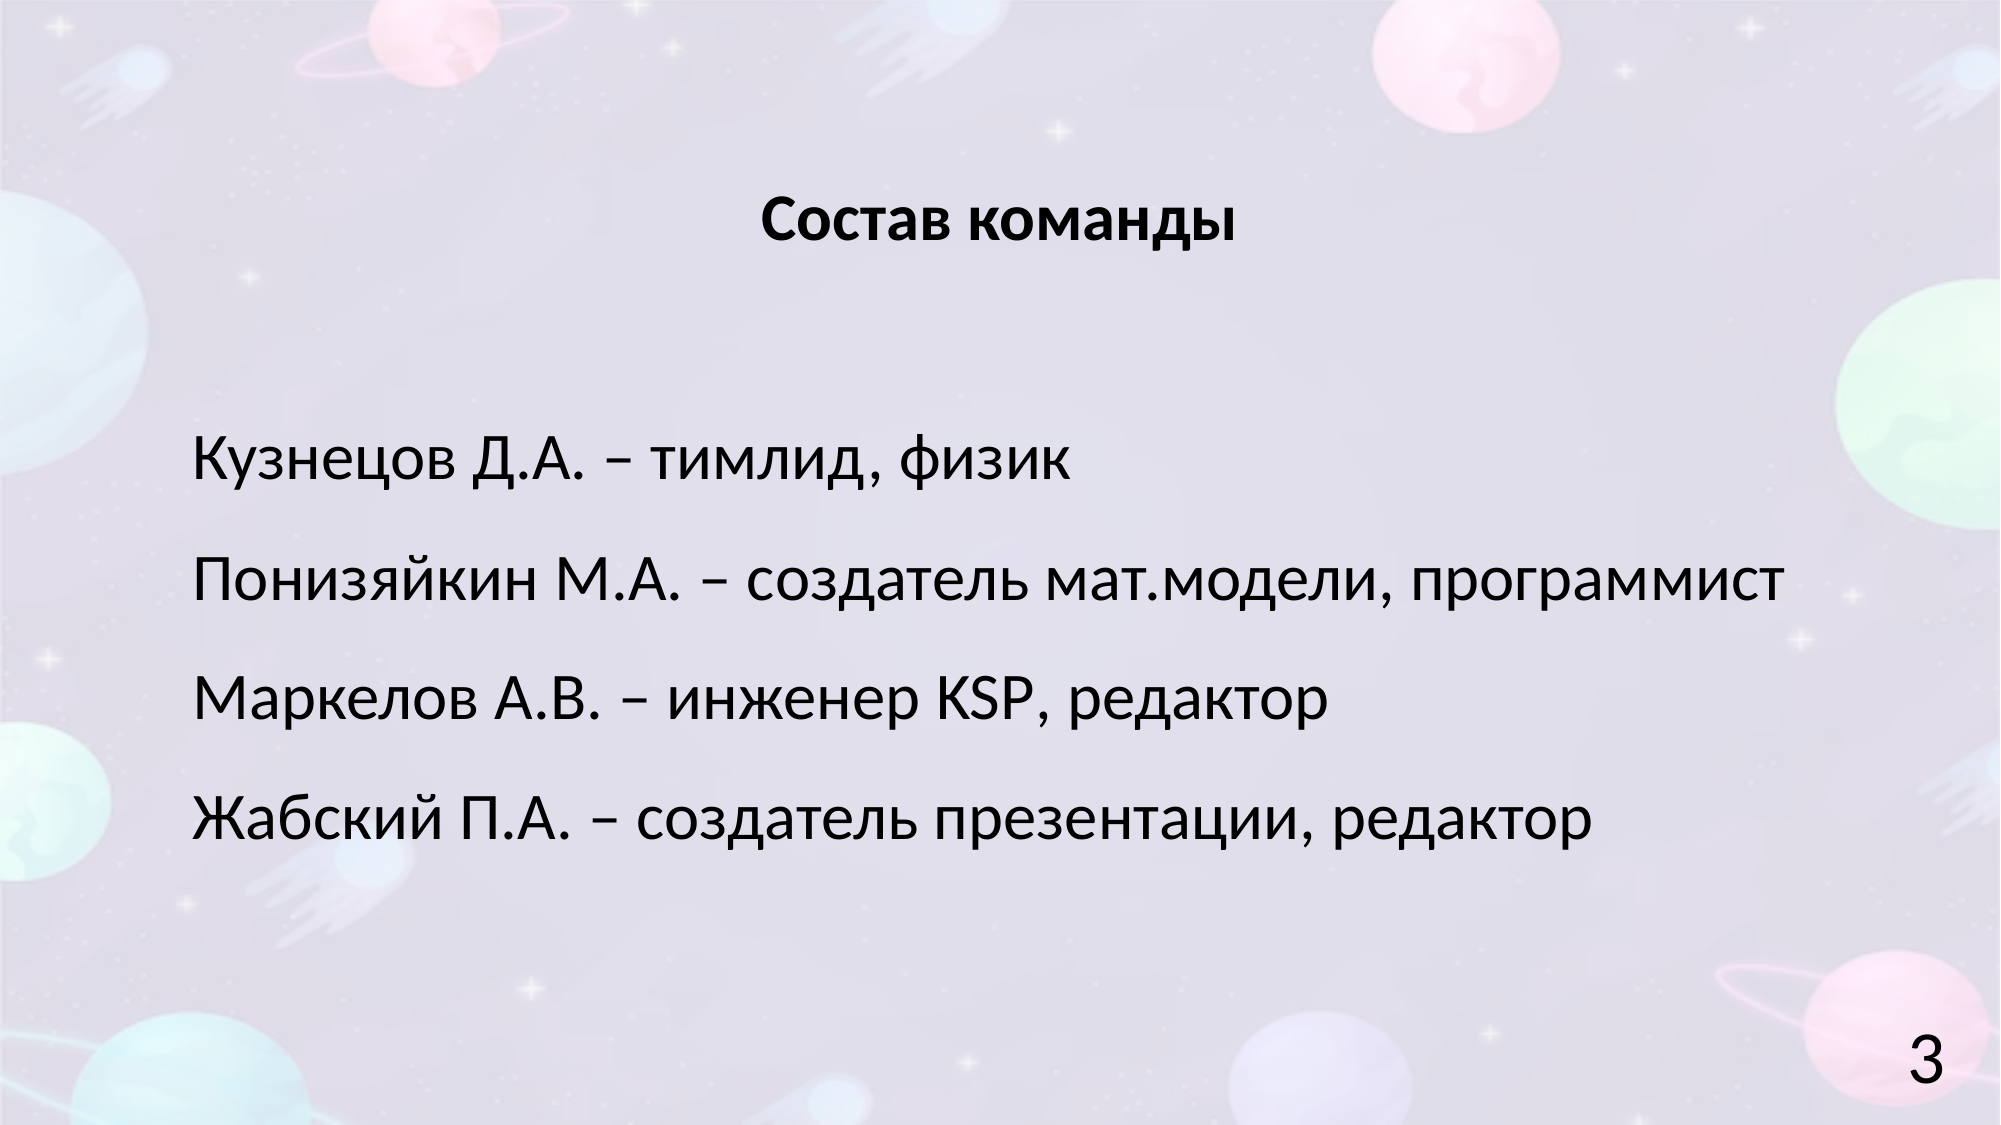

Состав команды

Кузнецов Д.А. – тимлид, физик
Понизяйкин М.А. – создатель мат.модели, программист
Маркелов А.В. – инженер KSP, редактор
Жабский П.А. – создатель презентации, редактор
3